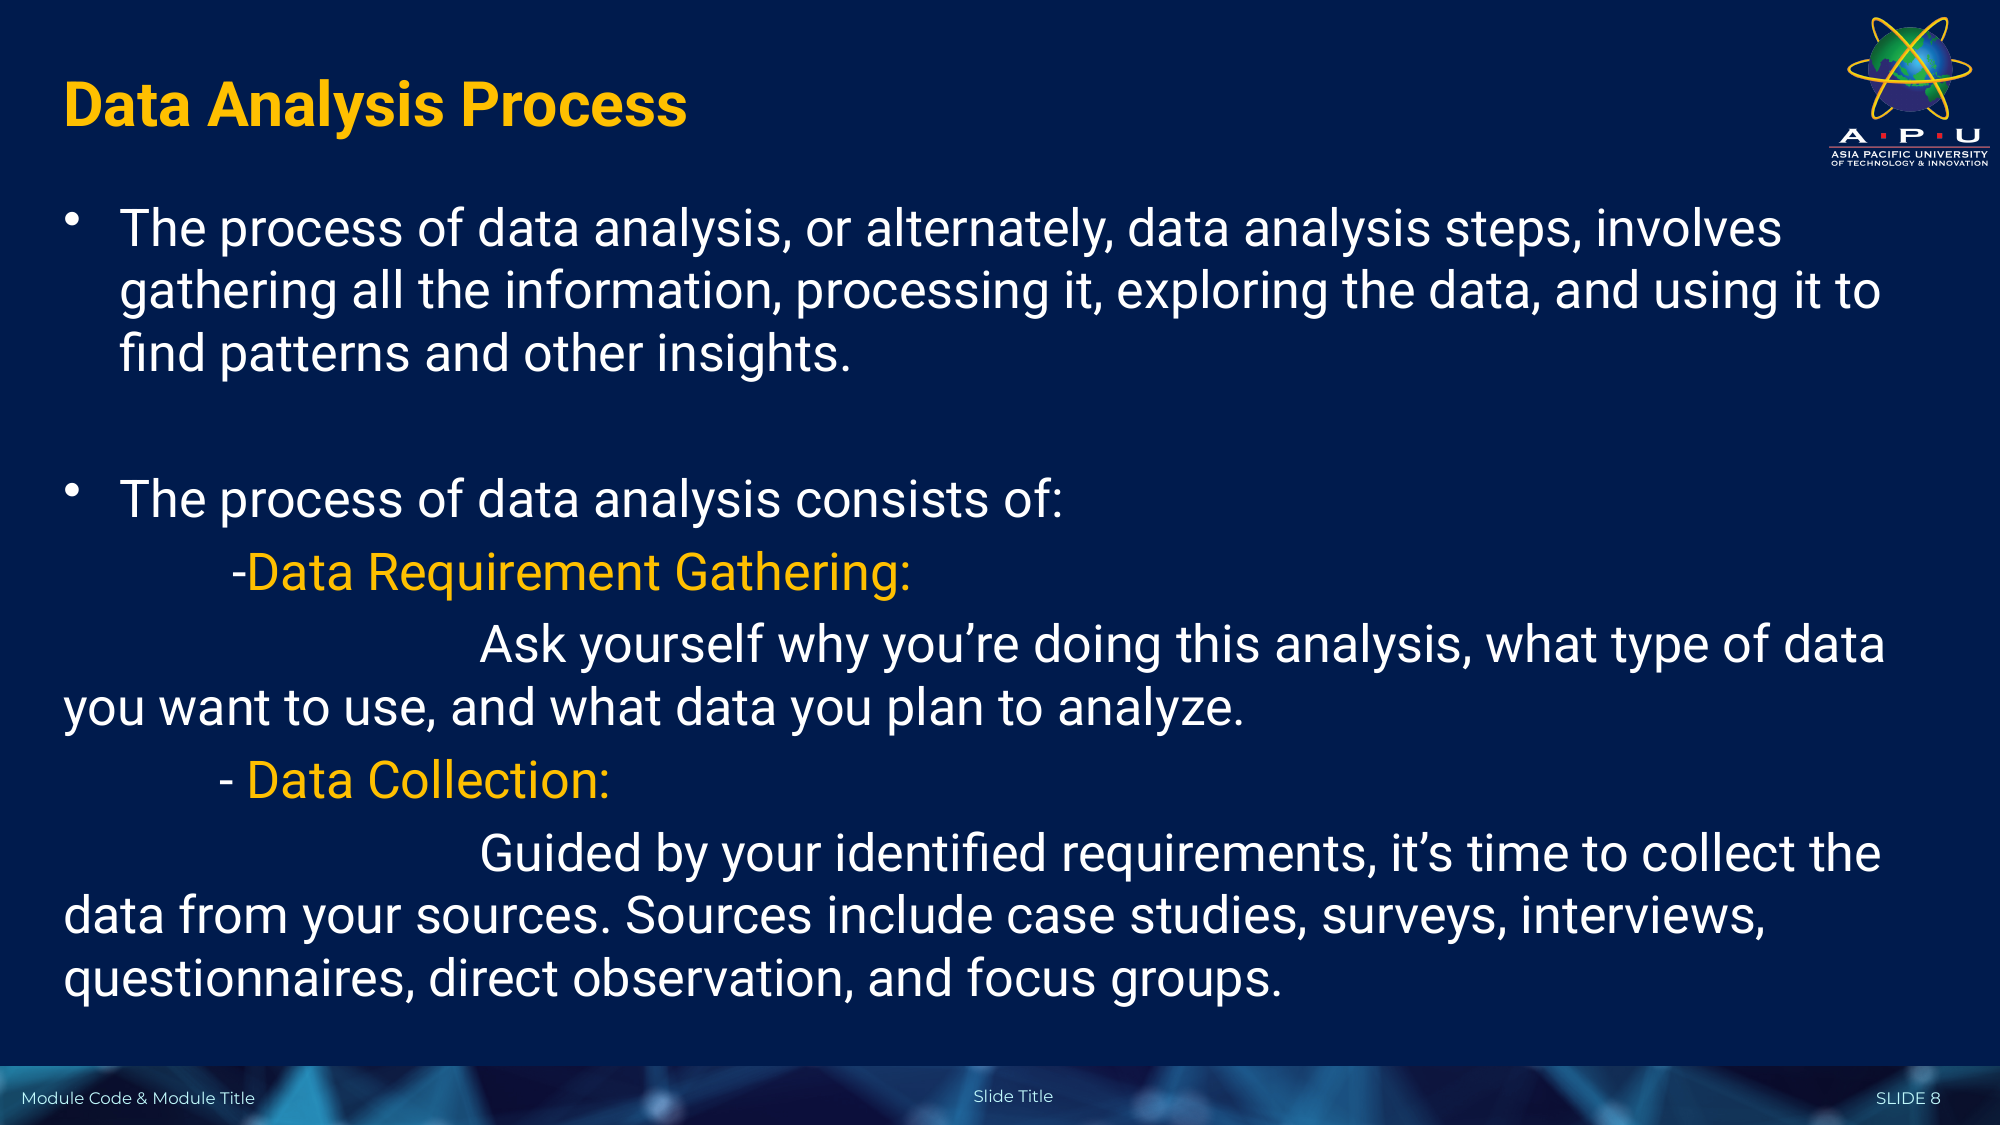

# Data Analysis Process
The process of data analysis, or alternately, data analysis steps, involves gathering all the information, processing it, exploring the data, and using it to find patterns and other insights.

The process of data analysis consists of:
             -Data Requirement Gathering:
                                Ask yourself why you’re doing this analysis, what type of data you want to use, and what data you plan to analyze.
            - Data Collection:
                                Guided by your identified requirements, it’s time to collect the data from your sources. Sources include case studies, surveys, interviews, questionnaires, direct observation, and focus groups.